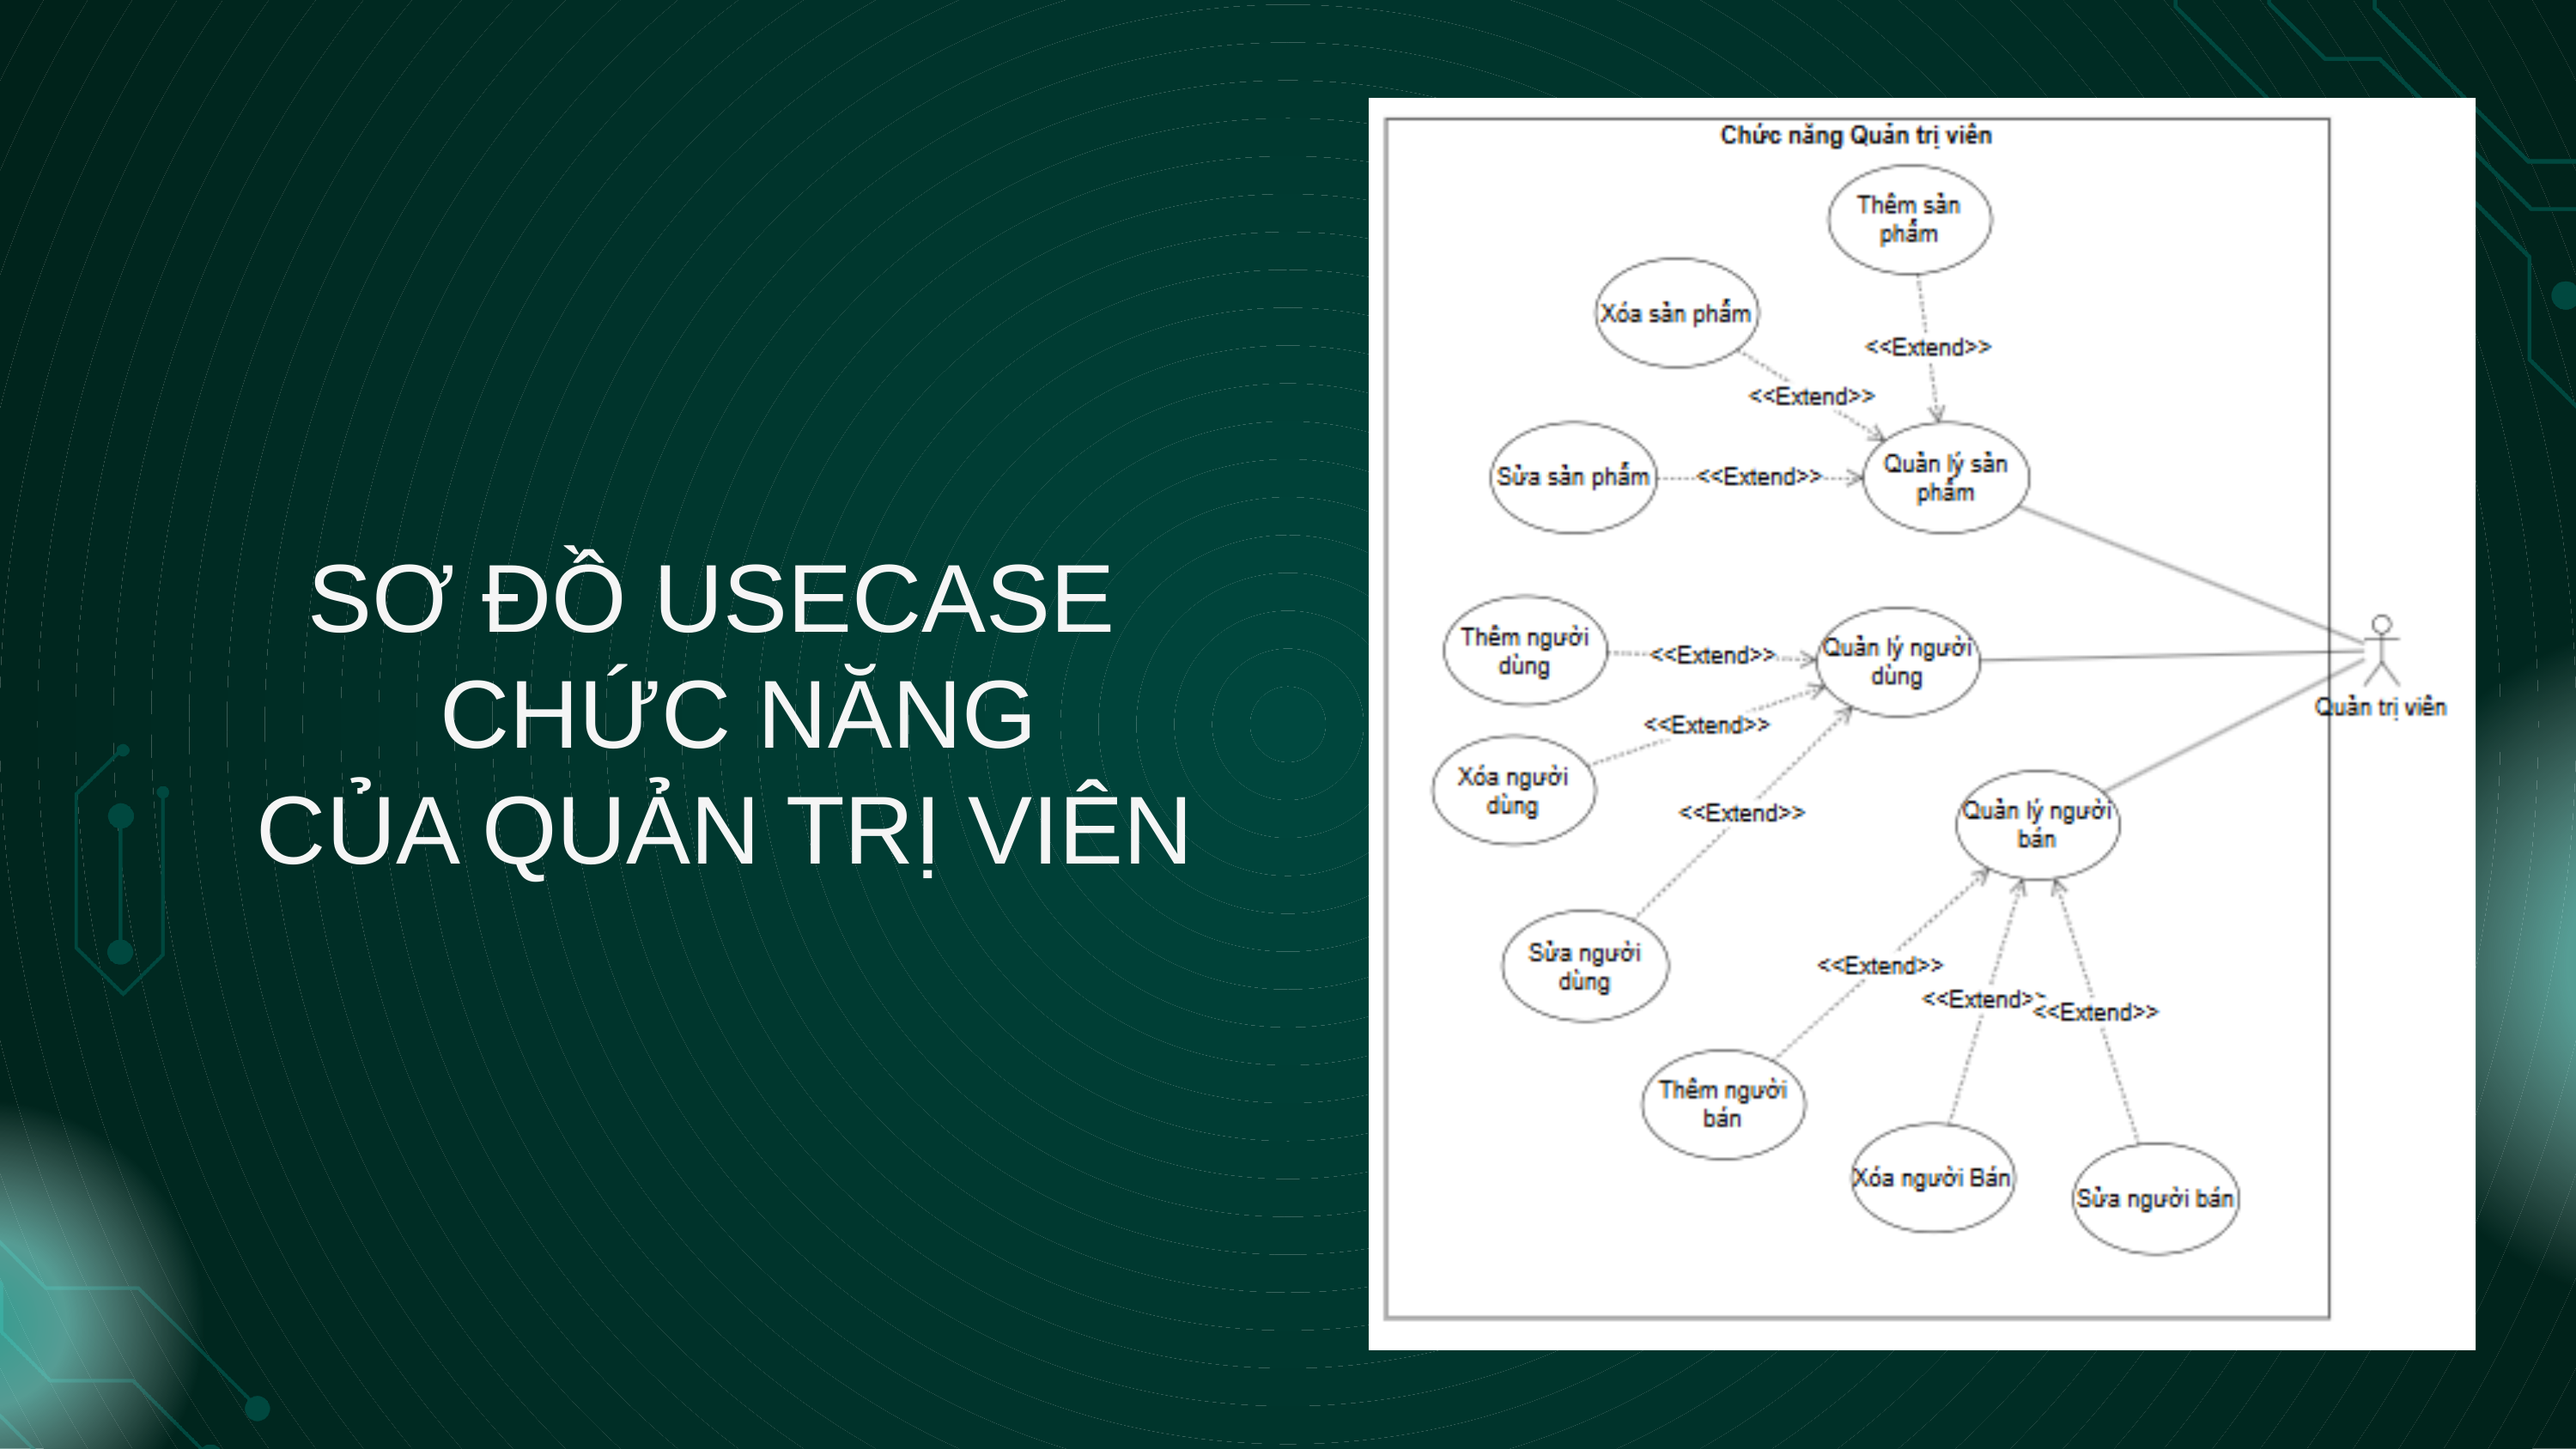

SƠ ĐỒ USECASE
 CHỨC NĂNG
CỦA QUẢN TRỊ VIÊN